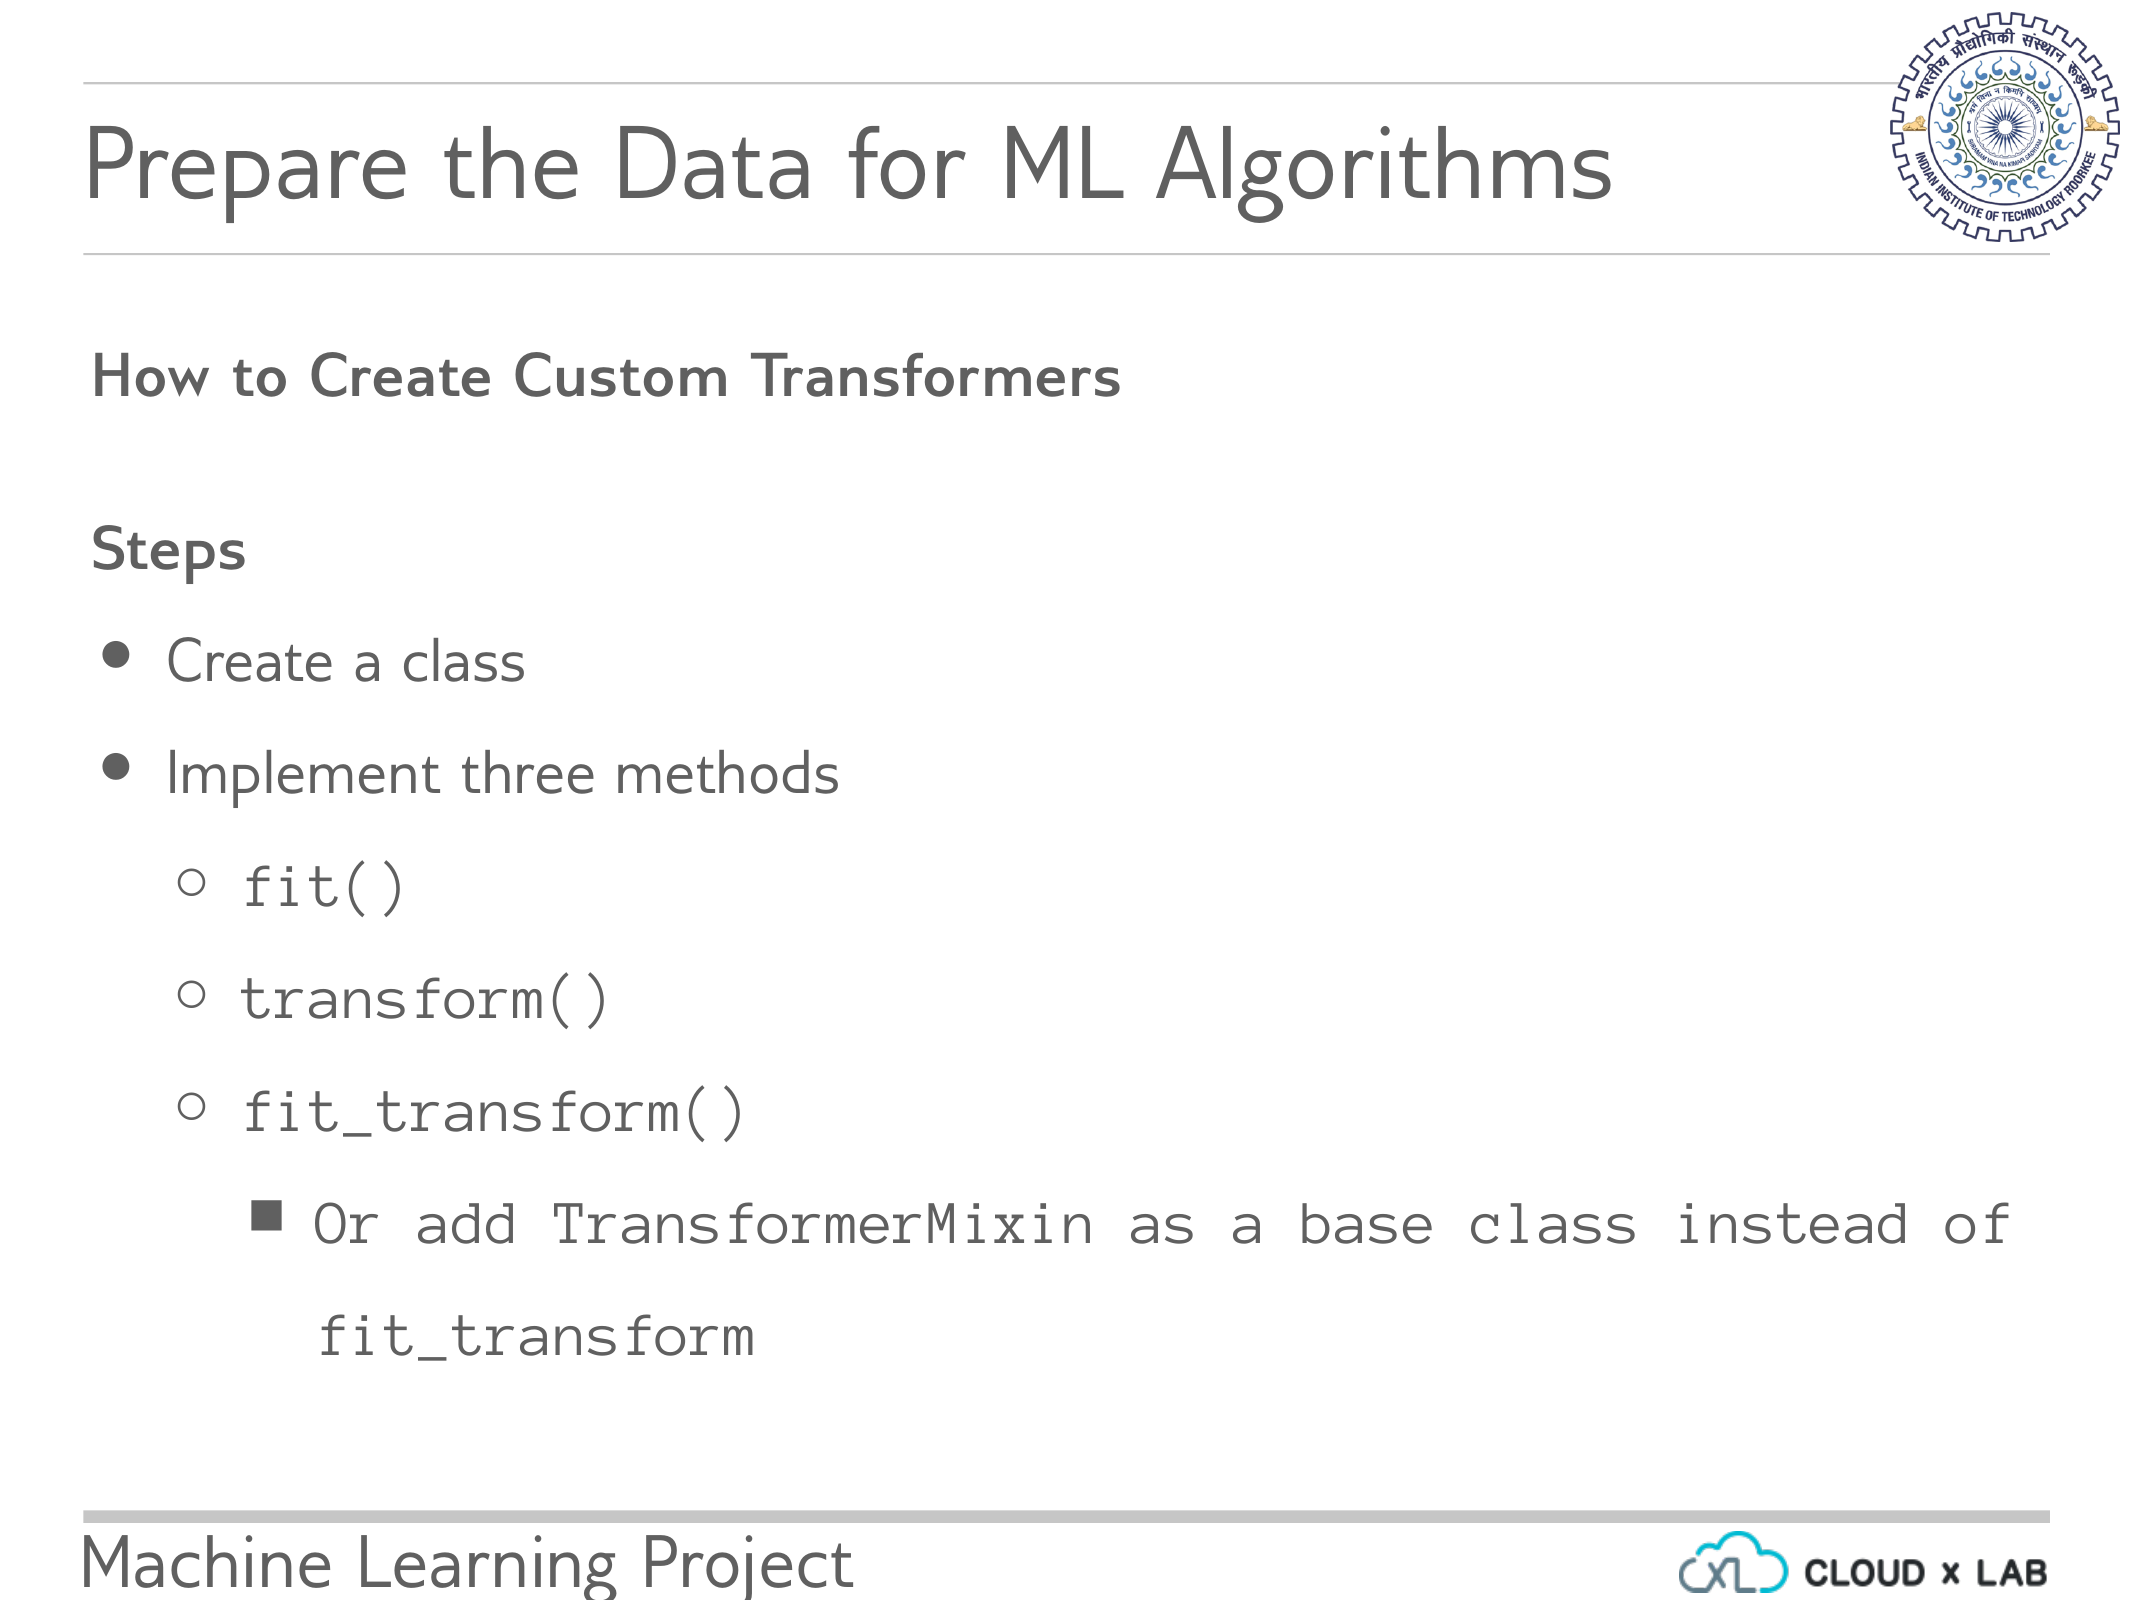

Prepare the Data for ML Algorithms
How to Create Custom Transformers

Steps
Create a class
Implement three methods
fit()
transform()
fit_transform()
Or add TransformerMixin as a base class instead of fit_transform